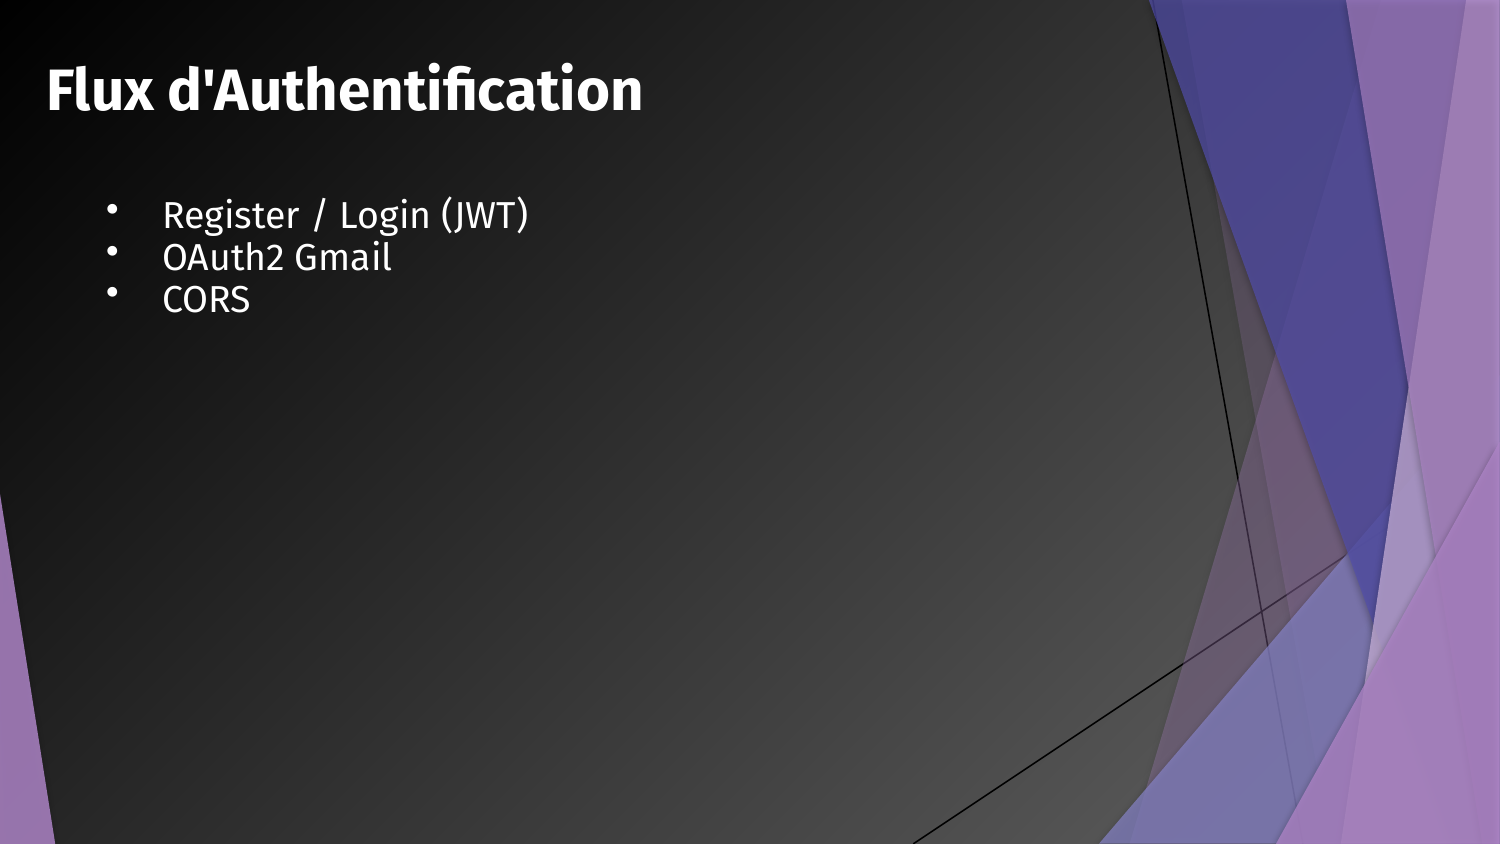

Flux d'Authentification
Register / Login (JWT)
OAuth2 Gmail
CORS